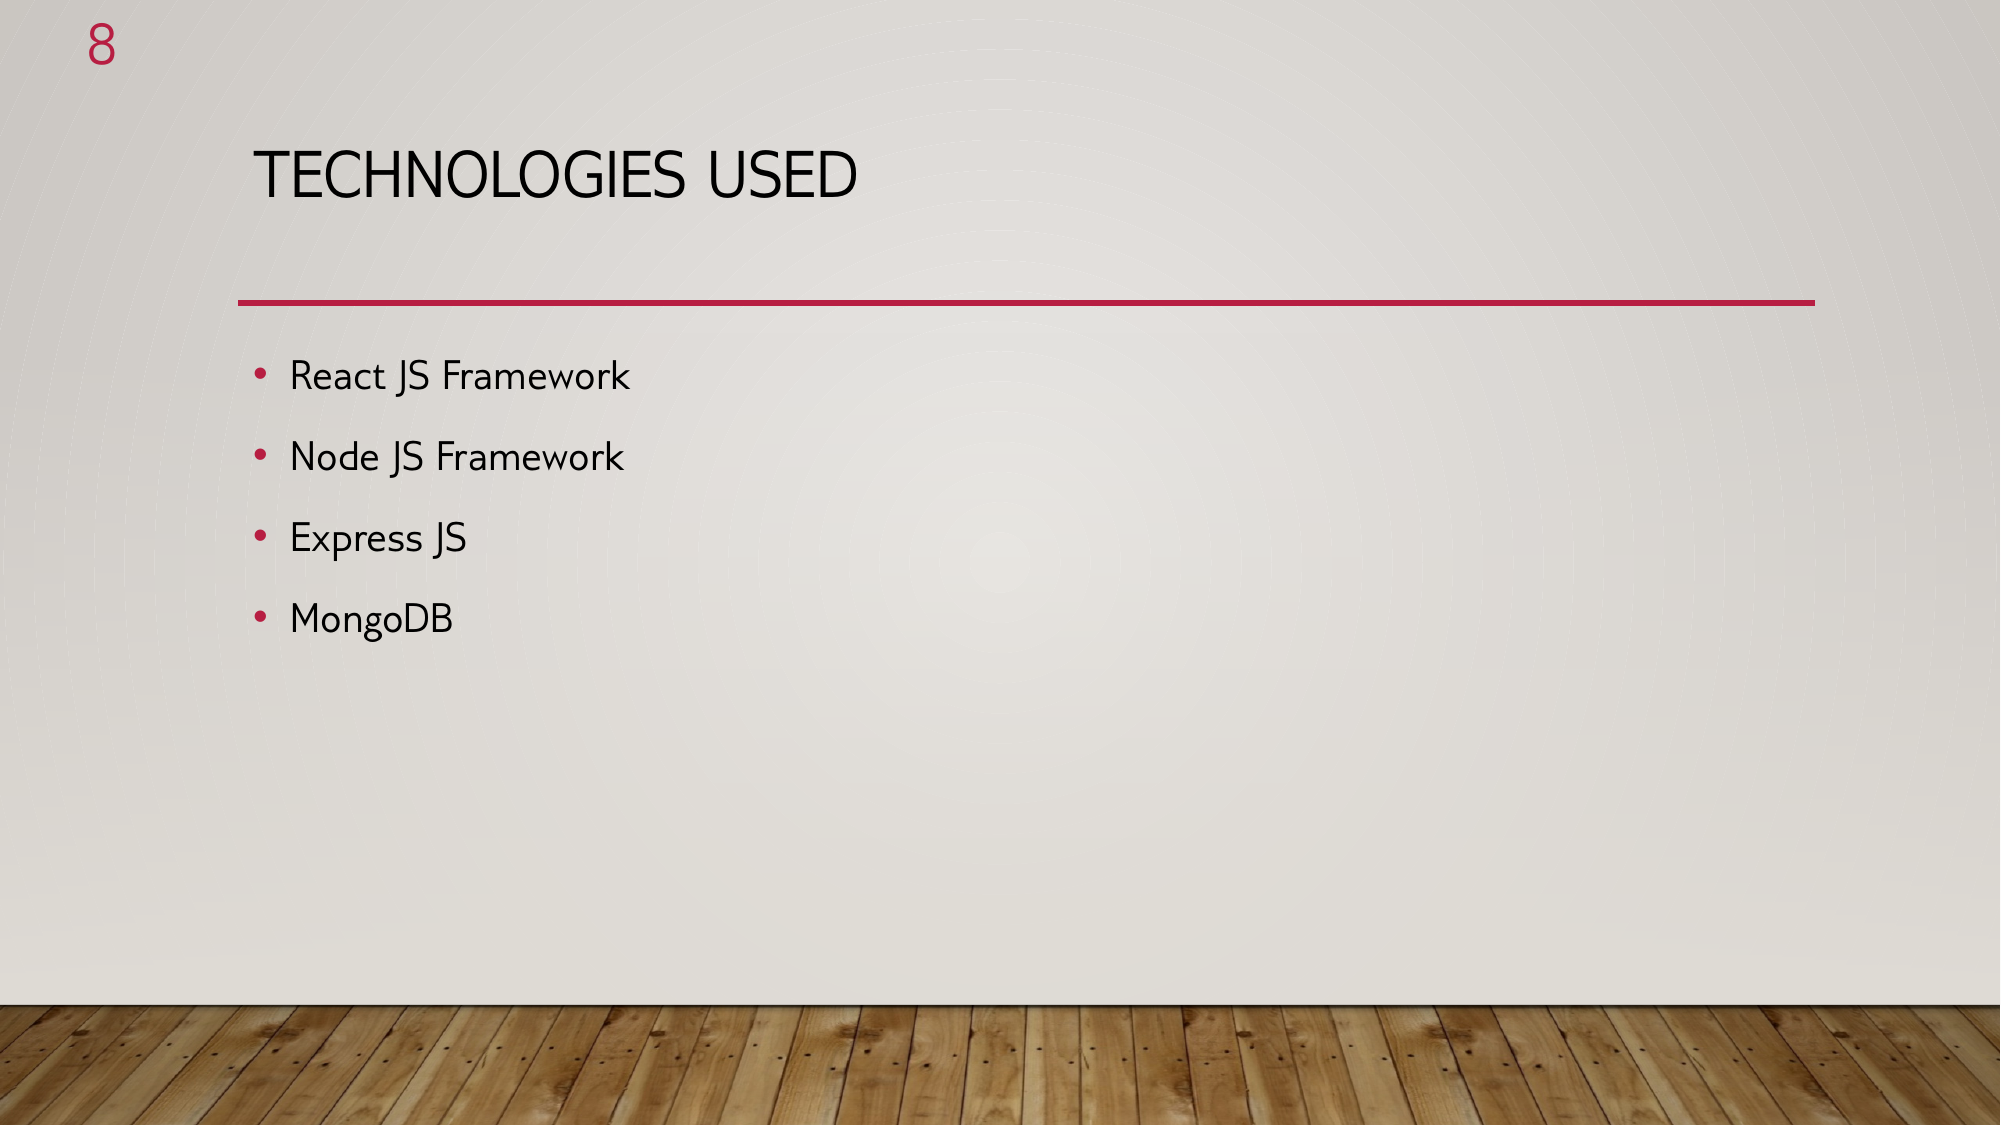

8
# Technologies Used
React JS Framework
Node JS Framework
Express JS
MongoDB